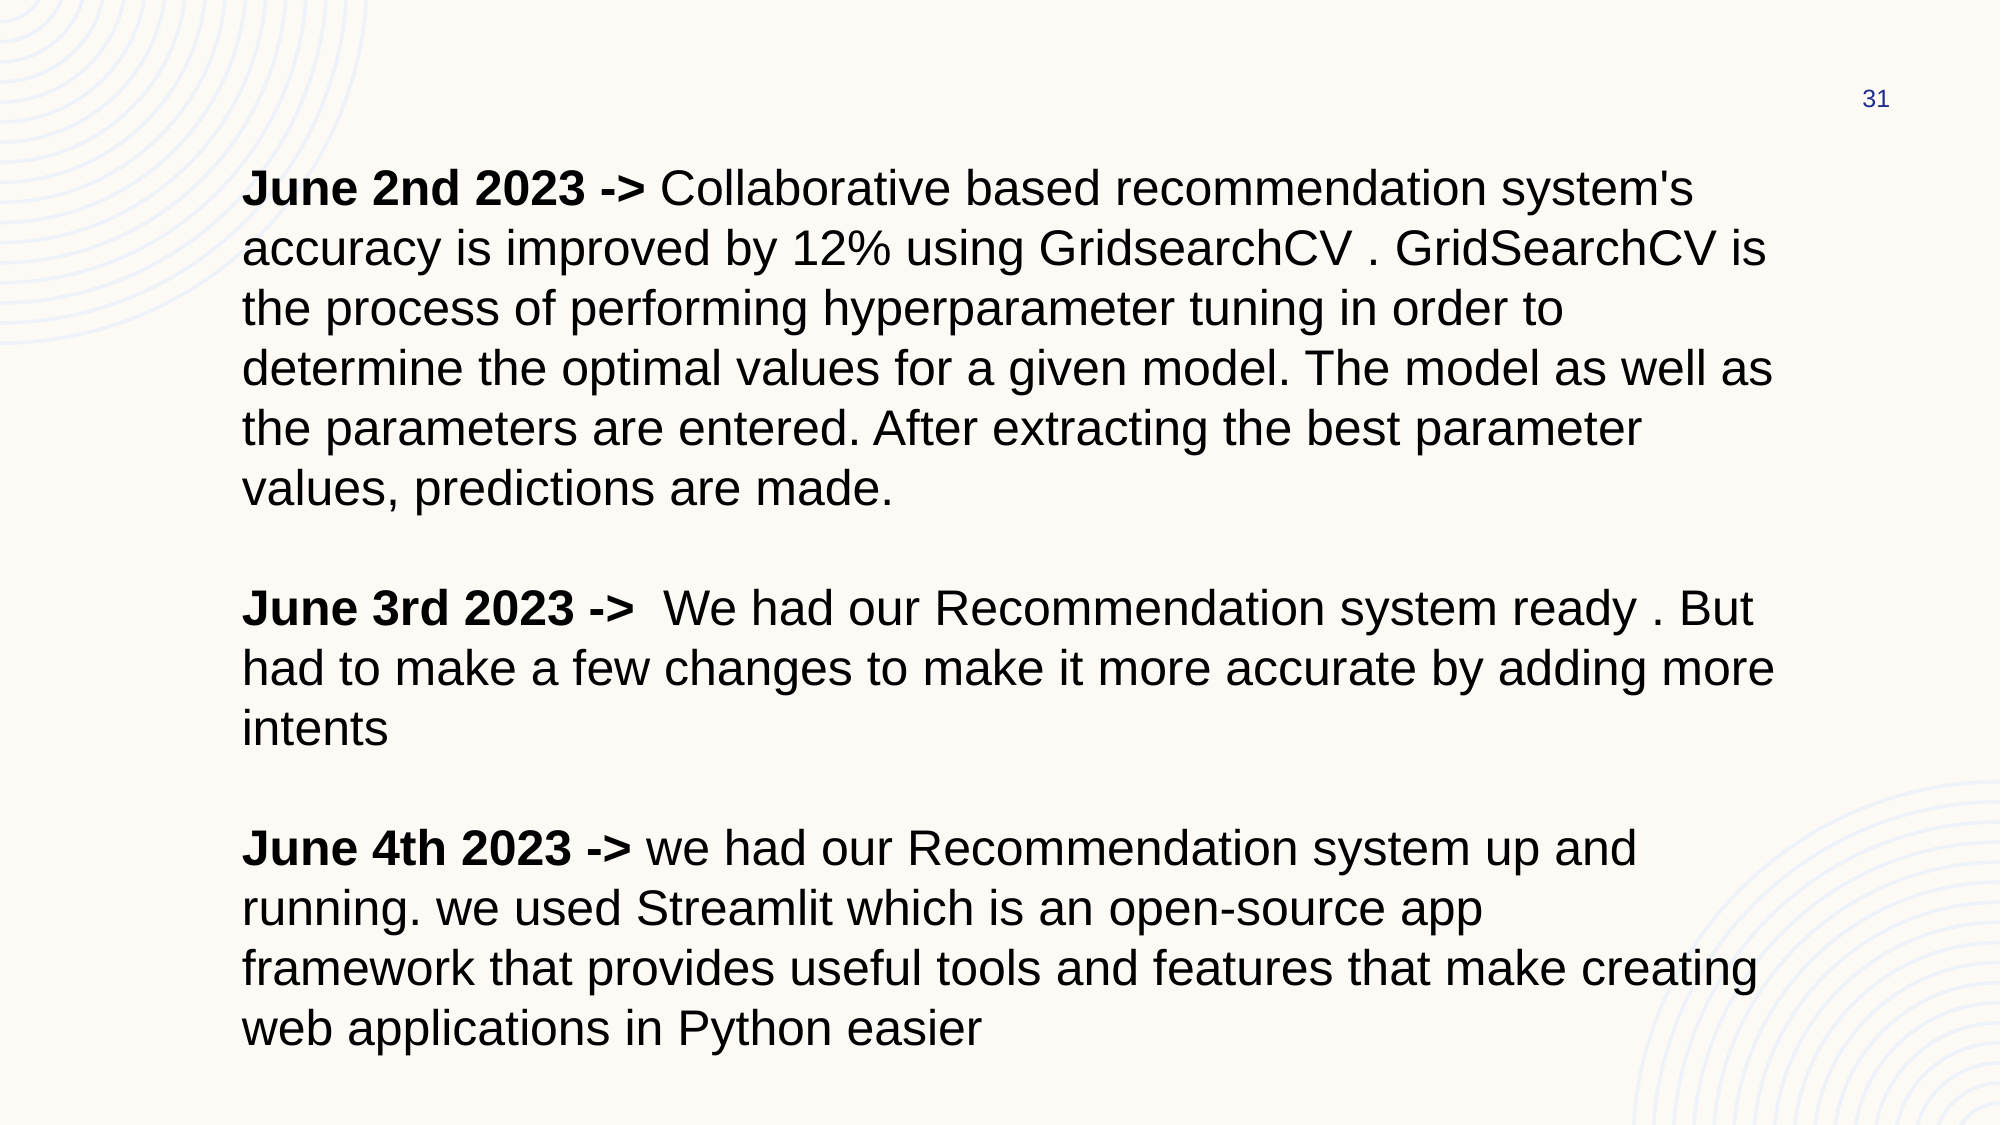

31
June 2nd 2023 -> Collaborative based recommendation system's accuracy is improved by 12% using GridsearchCV . GridSearchCV is the process of performing hyperparameter tuning in order to determine the optimal values for a given model. The model as well as the parameters are entered. After extracting the best parameter values, predictions are made.

June 3rd 2023 ->  We had our Recommendation system ready . But had to make a few changes to make it more accurate by adding more intents

June 4th 2023 -> we had our Recommendation system up and running. we used Streamlit which is an open-source app framework that provides useful tools and features that make creating web applications in Python easier